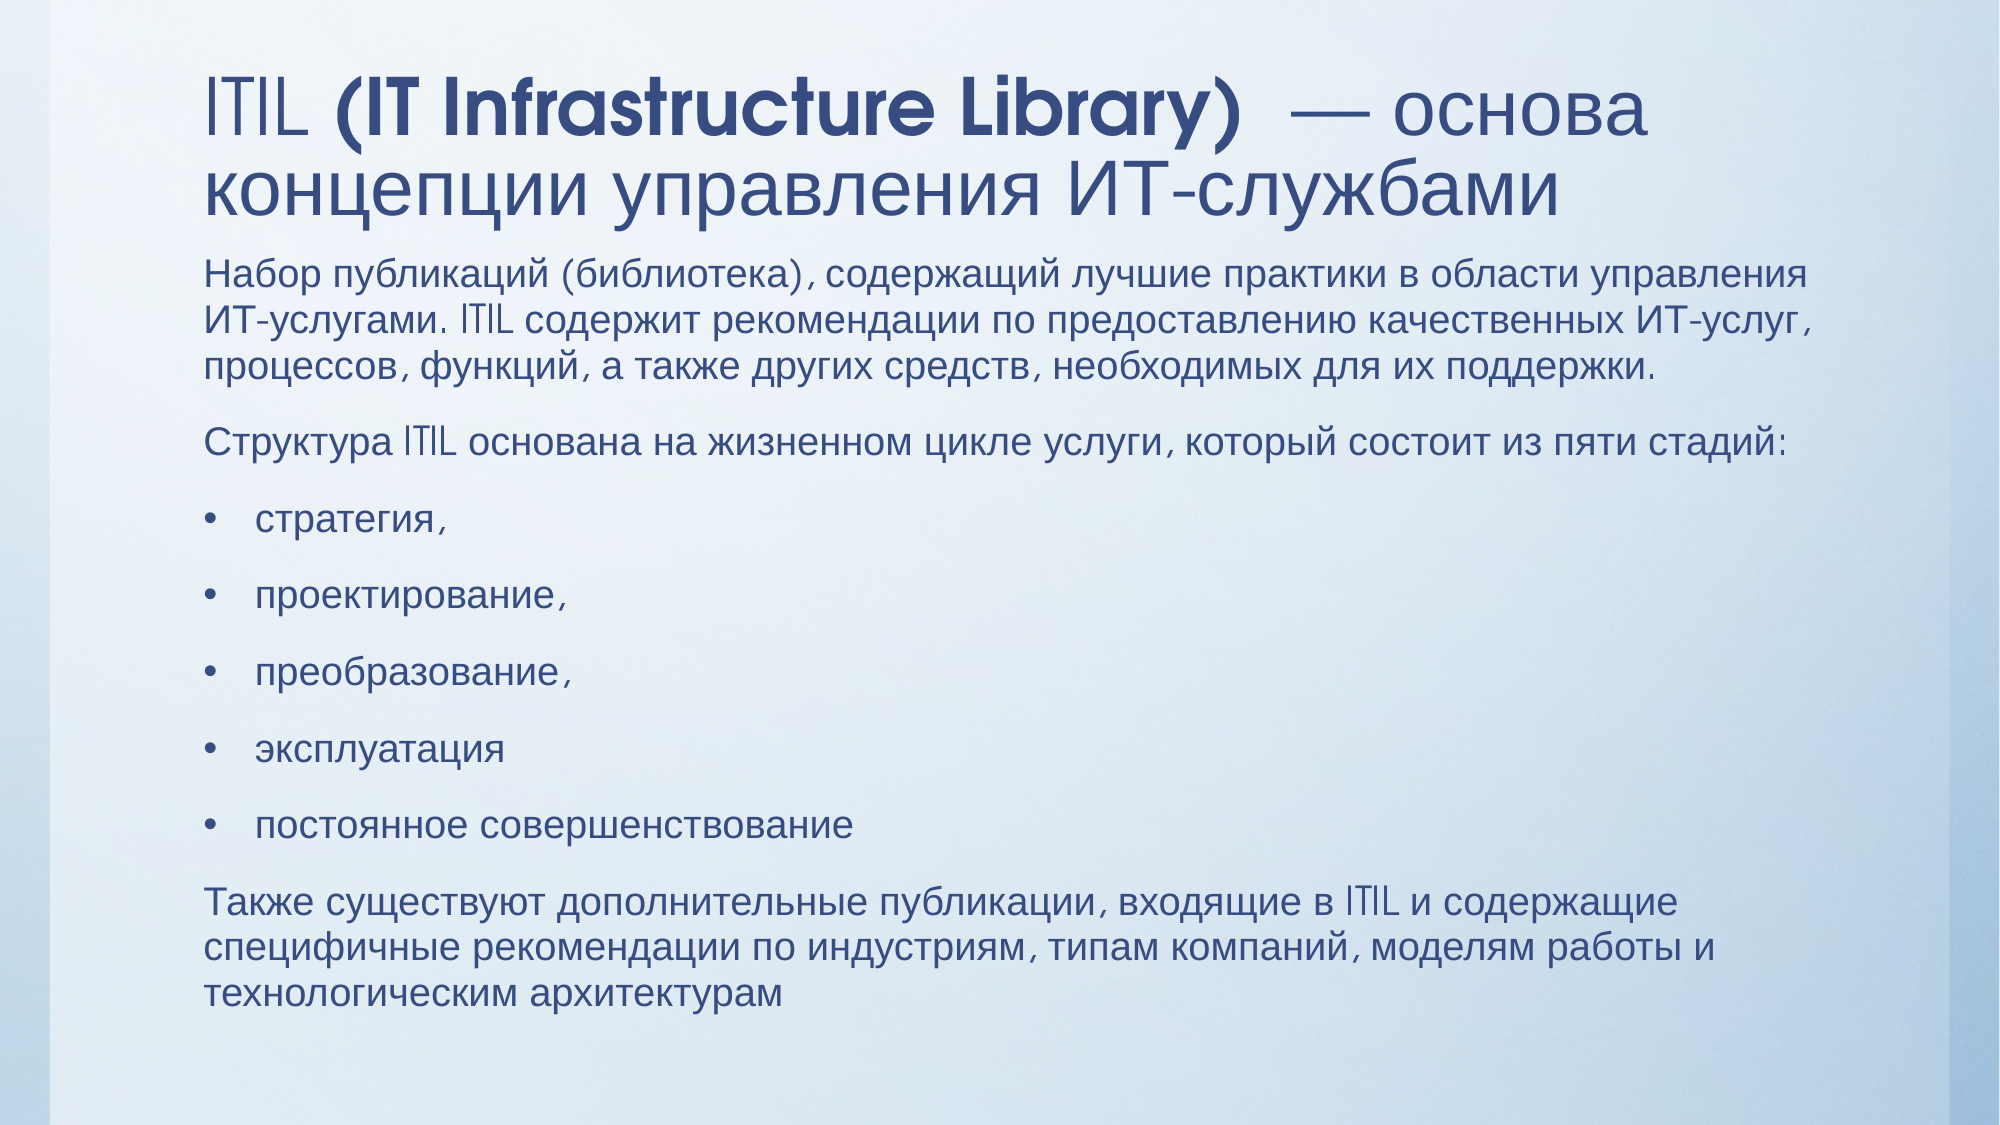

# ITIL (IT Infrastructure Library)  — основа концепции управления ИТ-службами
Набор публикаций (библиотека), содержащий лучшие практики в области управления ИТ-услугами. ITIL содержит рекомендации по предоставлению качественных ИТ-услуг, процессов, функций, а также других средств, необходимых для их поддержки.
Структура ITIL основана на жизненном цикле услуги, который состоит из пяти стадий:
стратегия,
проектирование,
преобразование,
эксплуатация
постоянное совершенствование
Также существуют дополнительные публикации, входящие в ITIL и содержащие специфичные рекомендации по индустриям, типам компаний, моделям работы и технологическим архитектурам